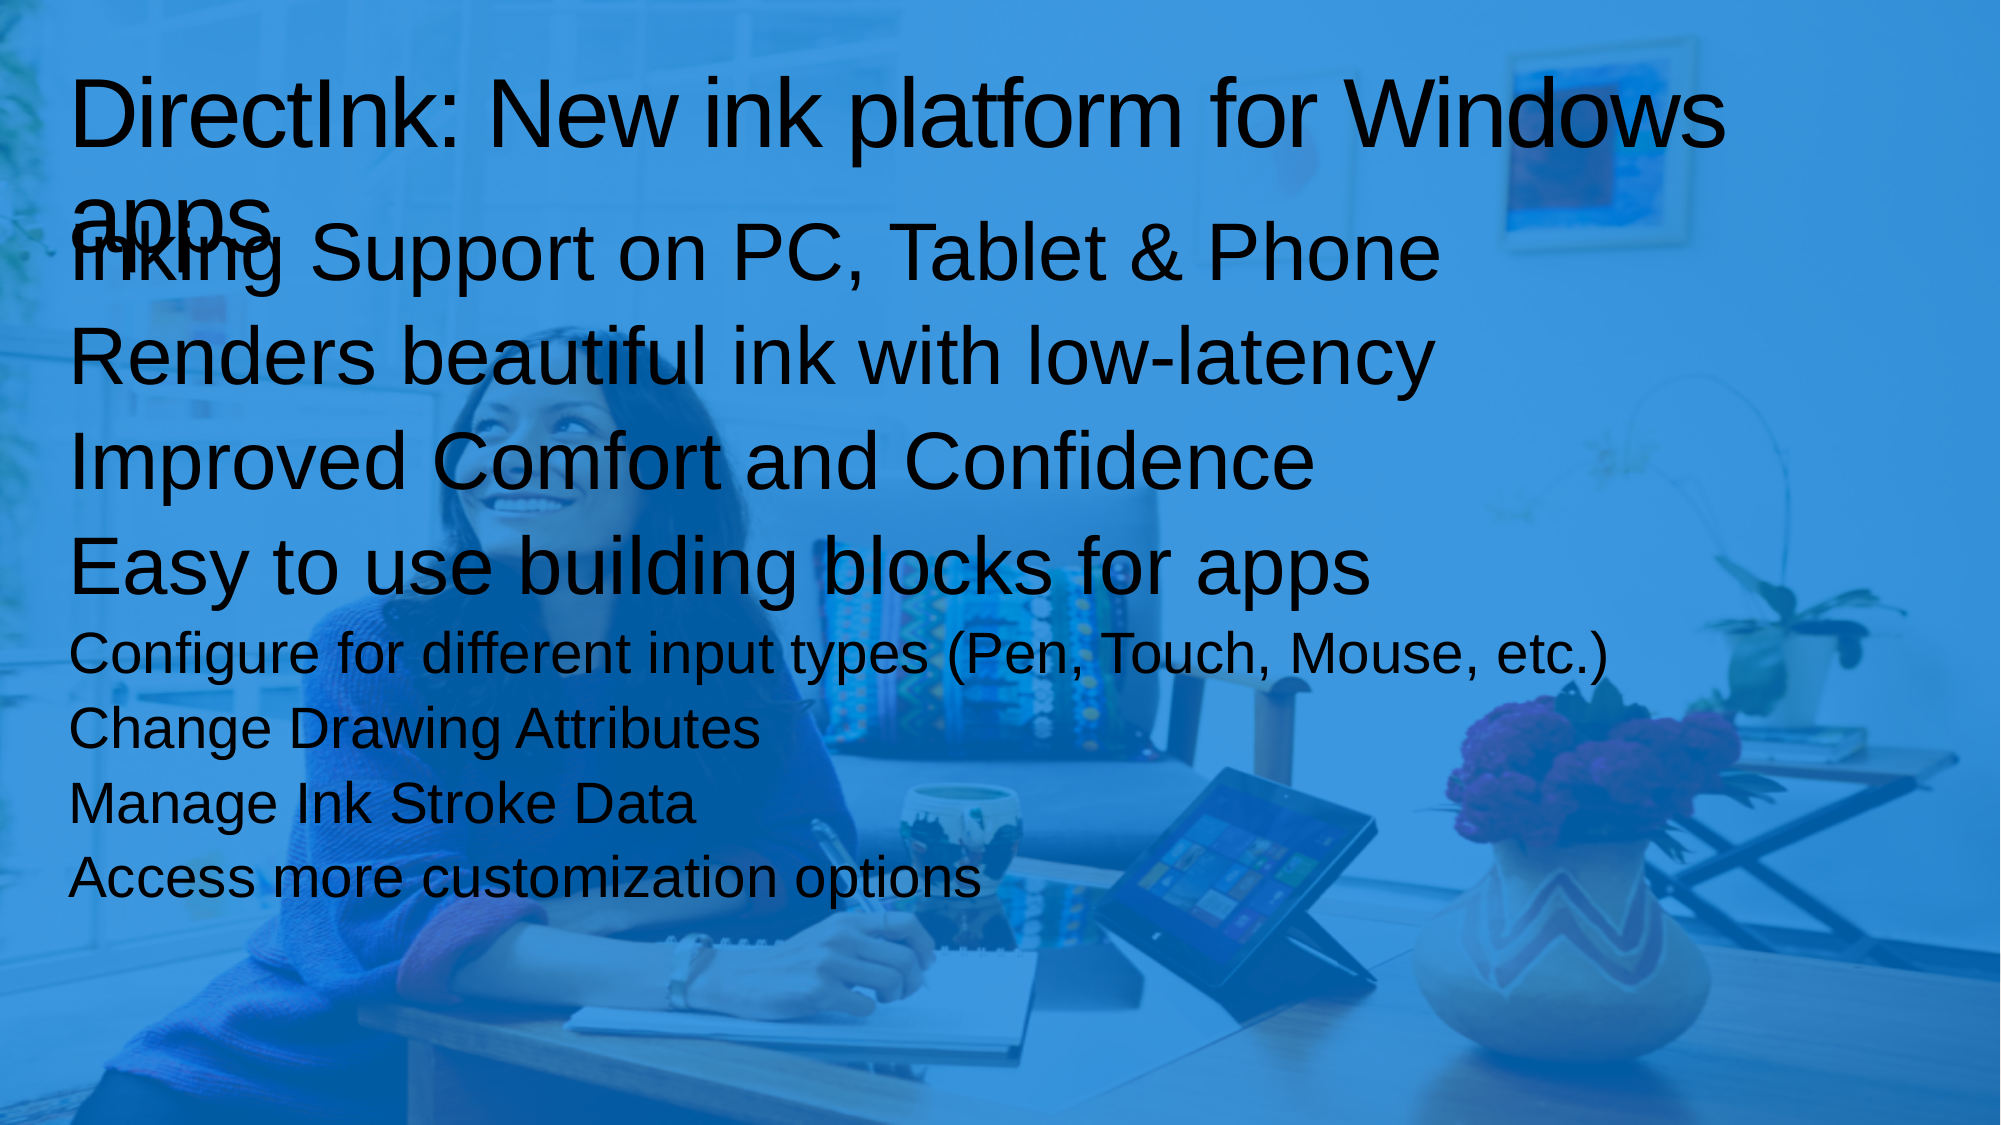

# DirectInk: New ink platform for Windows apps
Inking Support on PC, Tablet & Phone
Renders beautiful ink with low-latency
Improved Comfort and Confidence
Easy to use building blocks for apps
Configure for different input types (Pen, Touch, Mouse, etc.)
Change Drawing Attributes
Manage Ink Stroke Data
Access more customization options